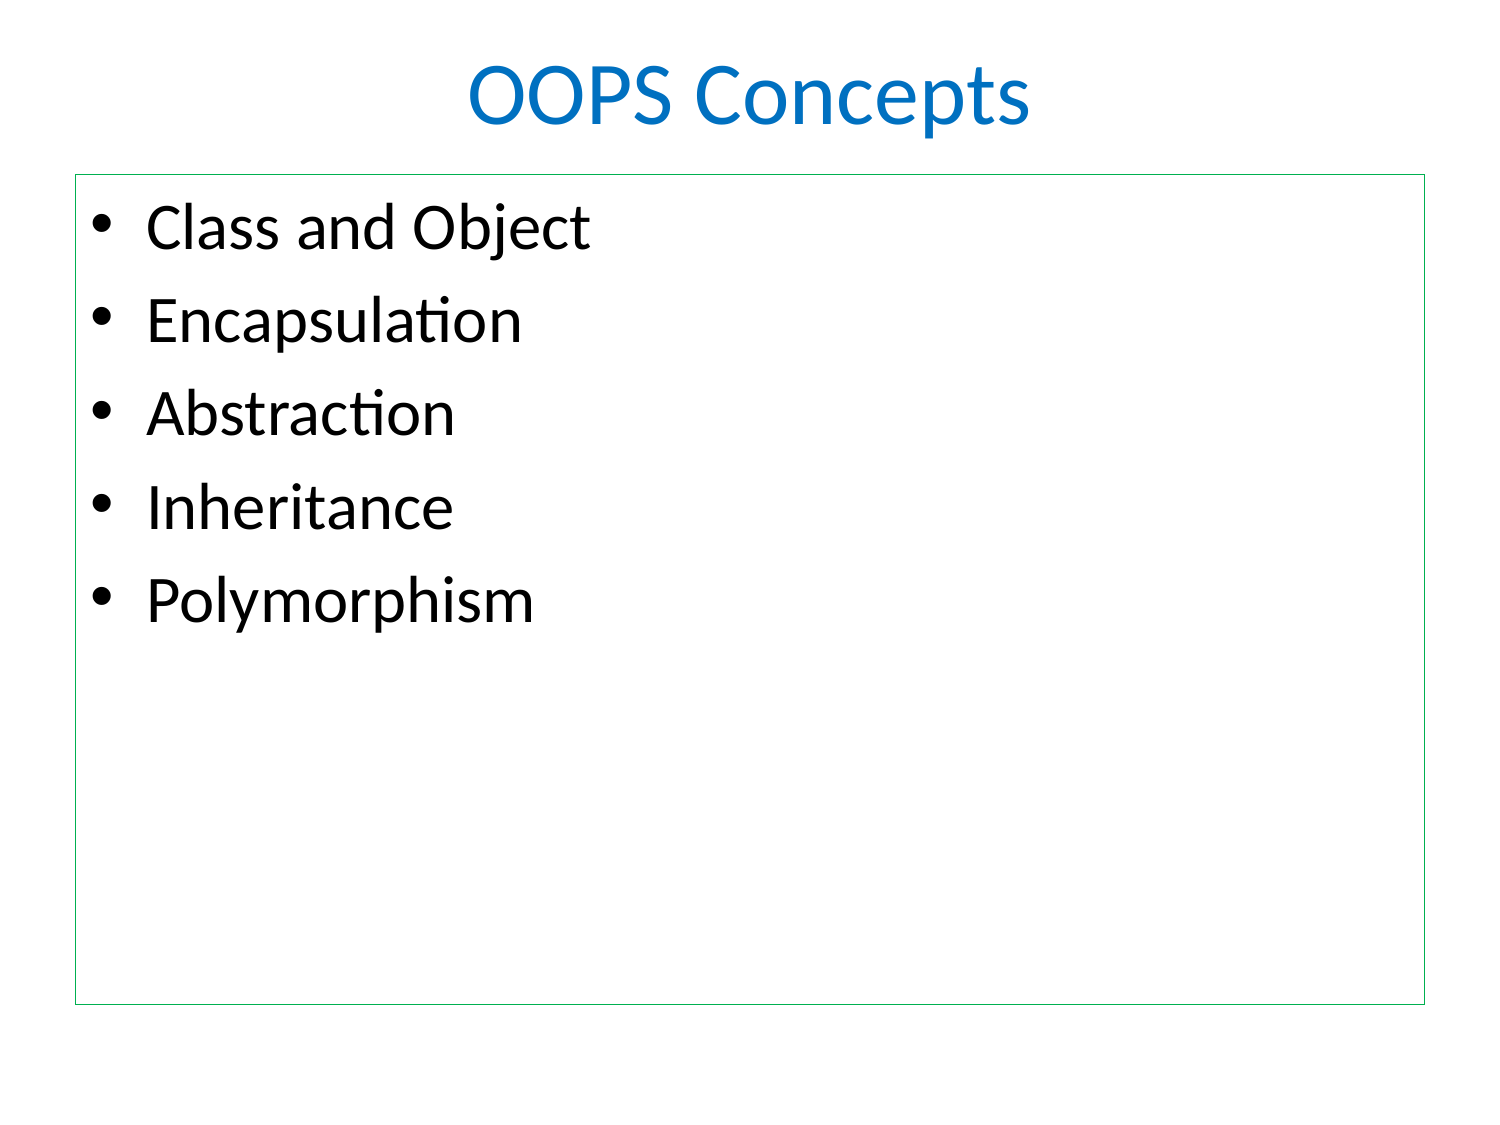

# OOPS Concepts
Class and Object
Encapsulation
Abstraction
Inheritance
Polymorphism